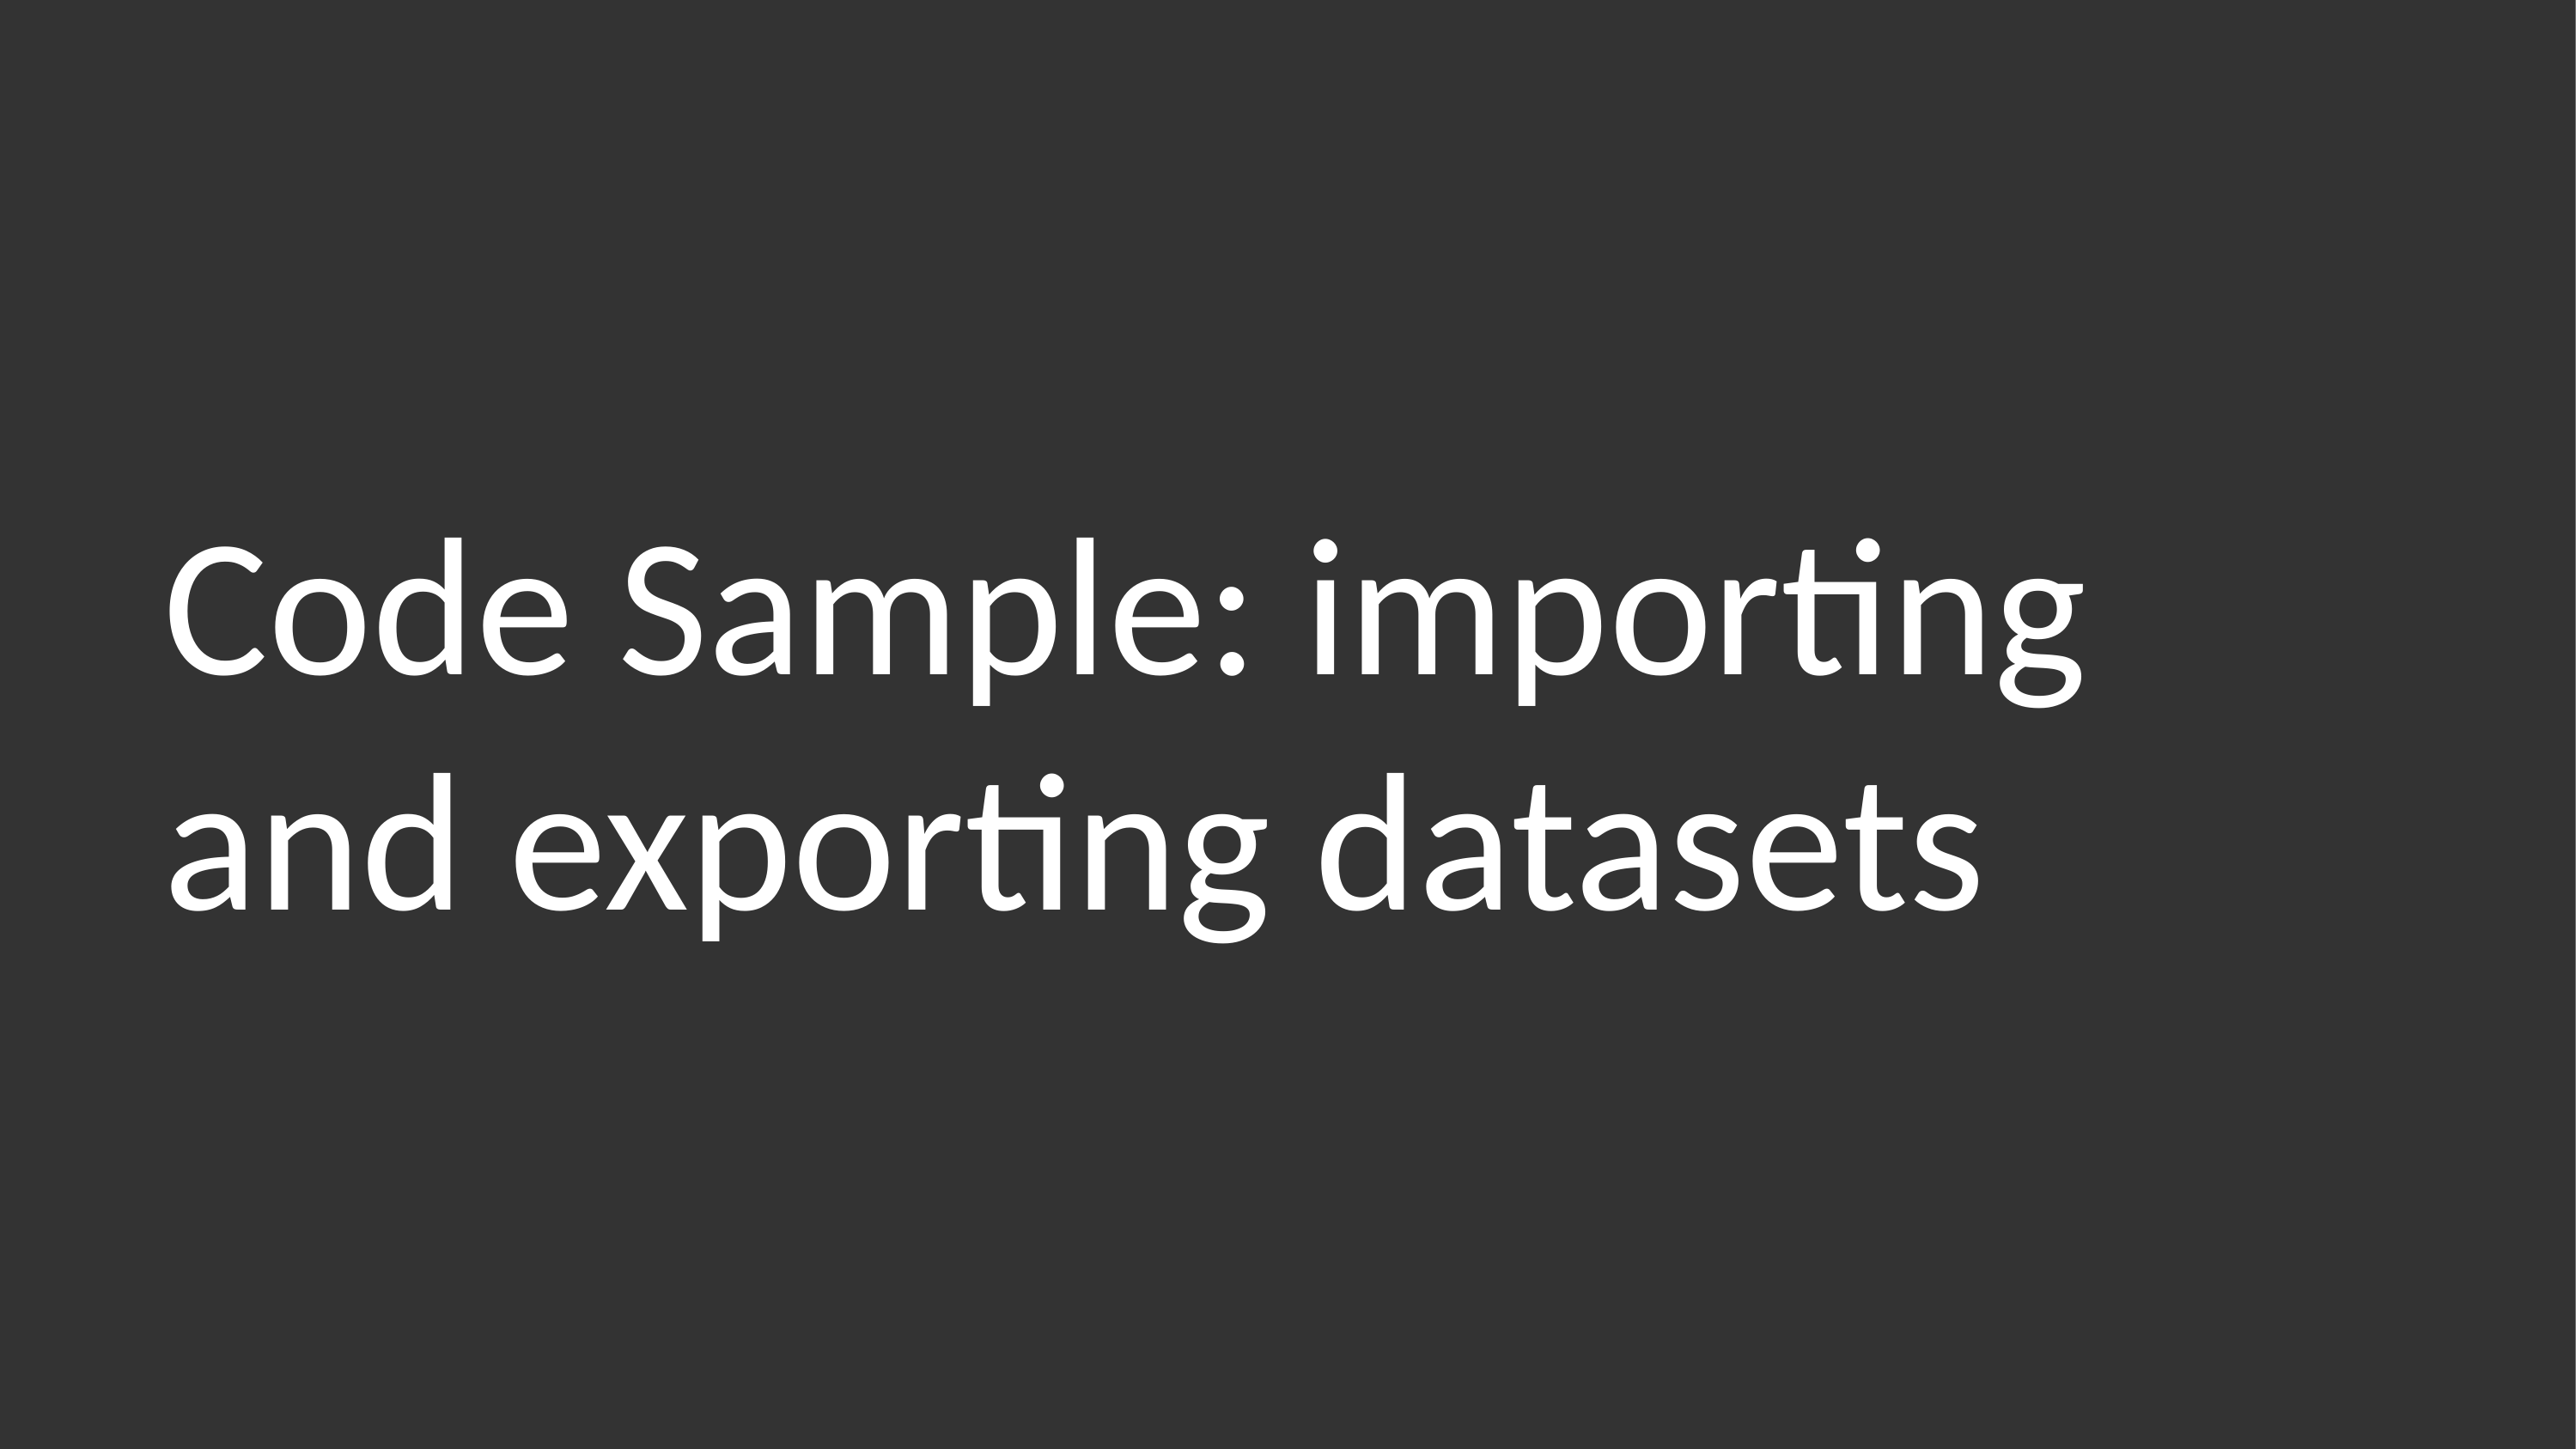

# Code Sample: importing and exporting datasets